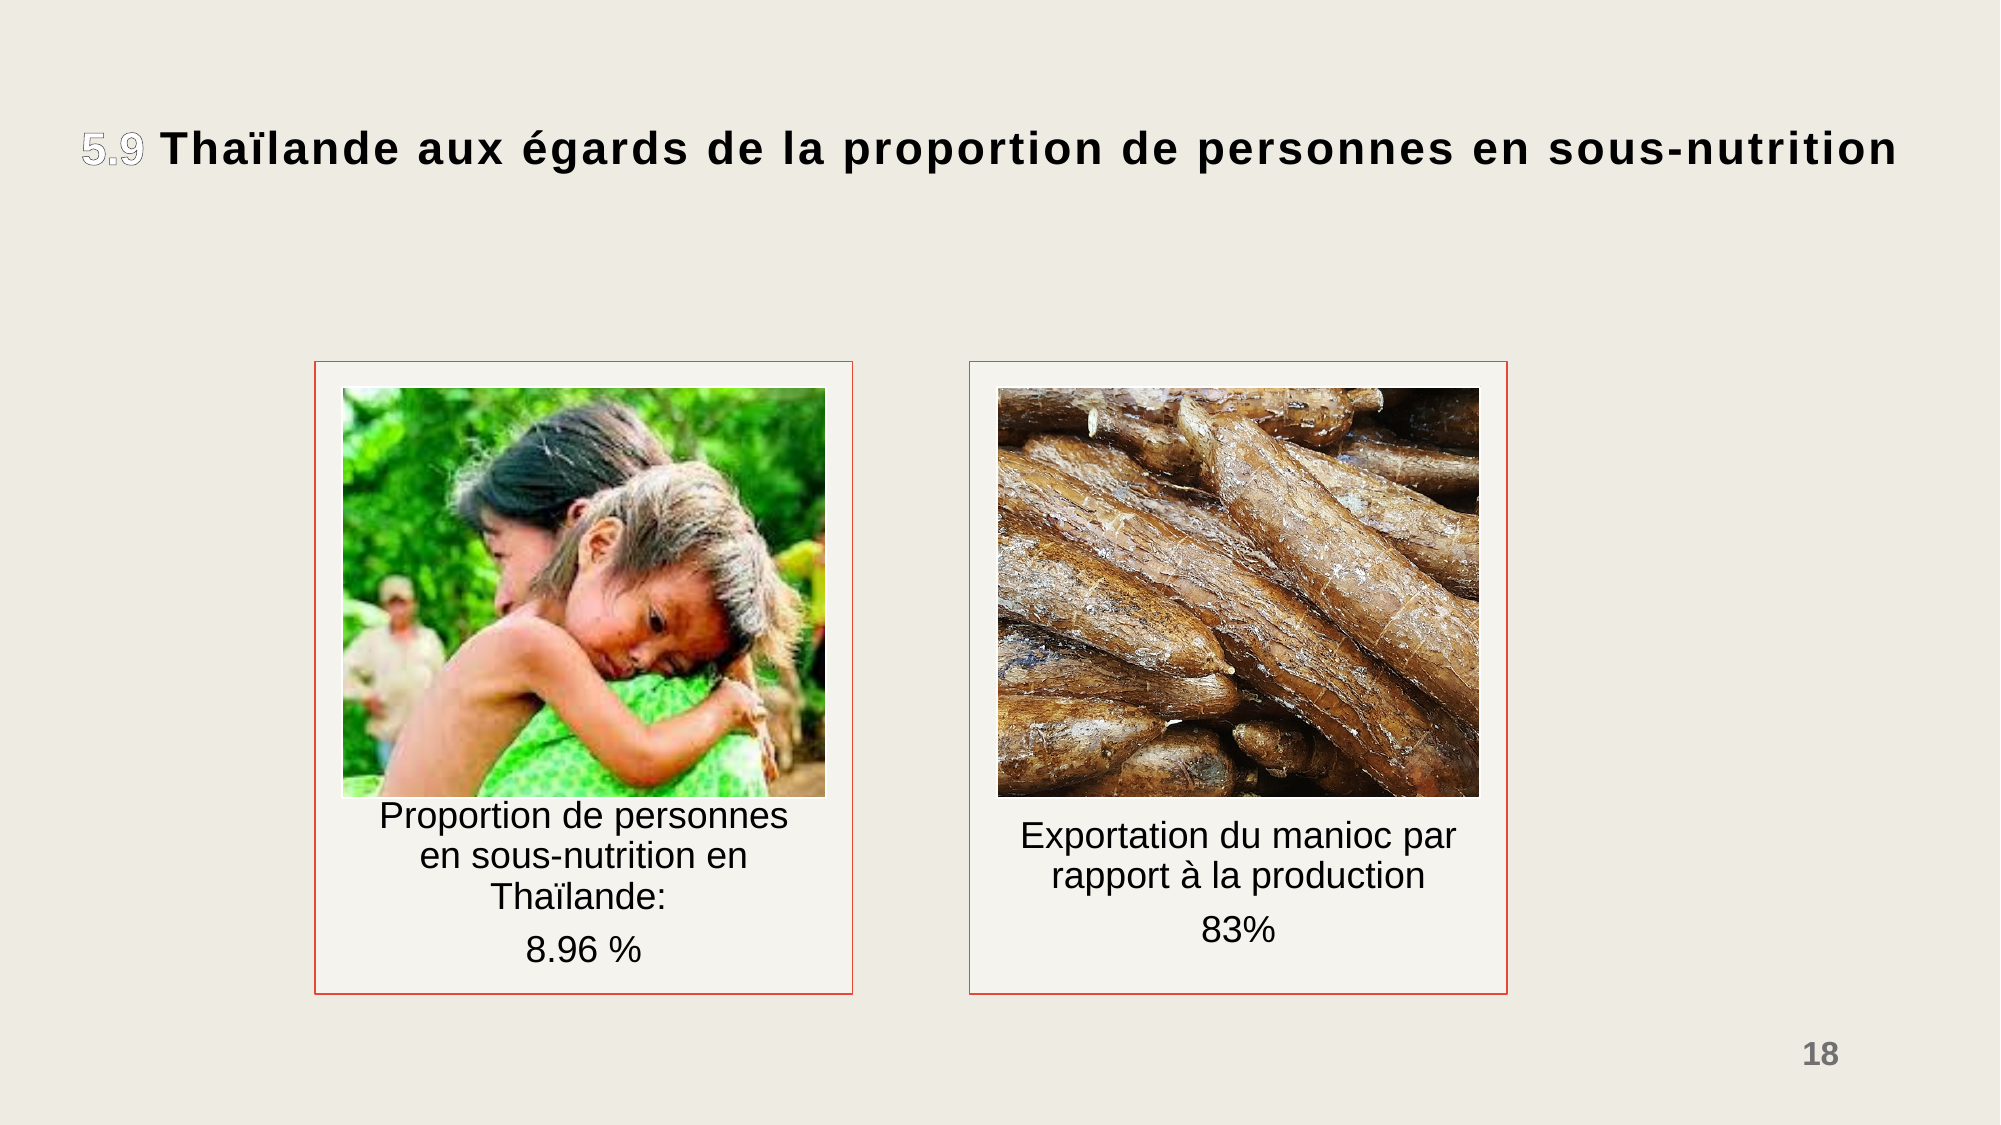

# 5.9 Thaïlande aux égards de la proportion de personnes en sous-nutrition
Proportion de personnes en sous-nutrition en Thaïlande:
8.96 %
Exportation du manioc par rapport à la production
83%
18